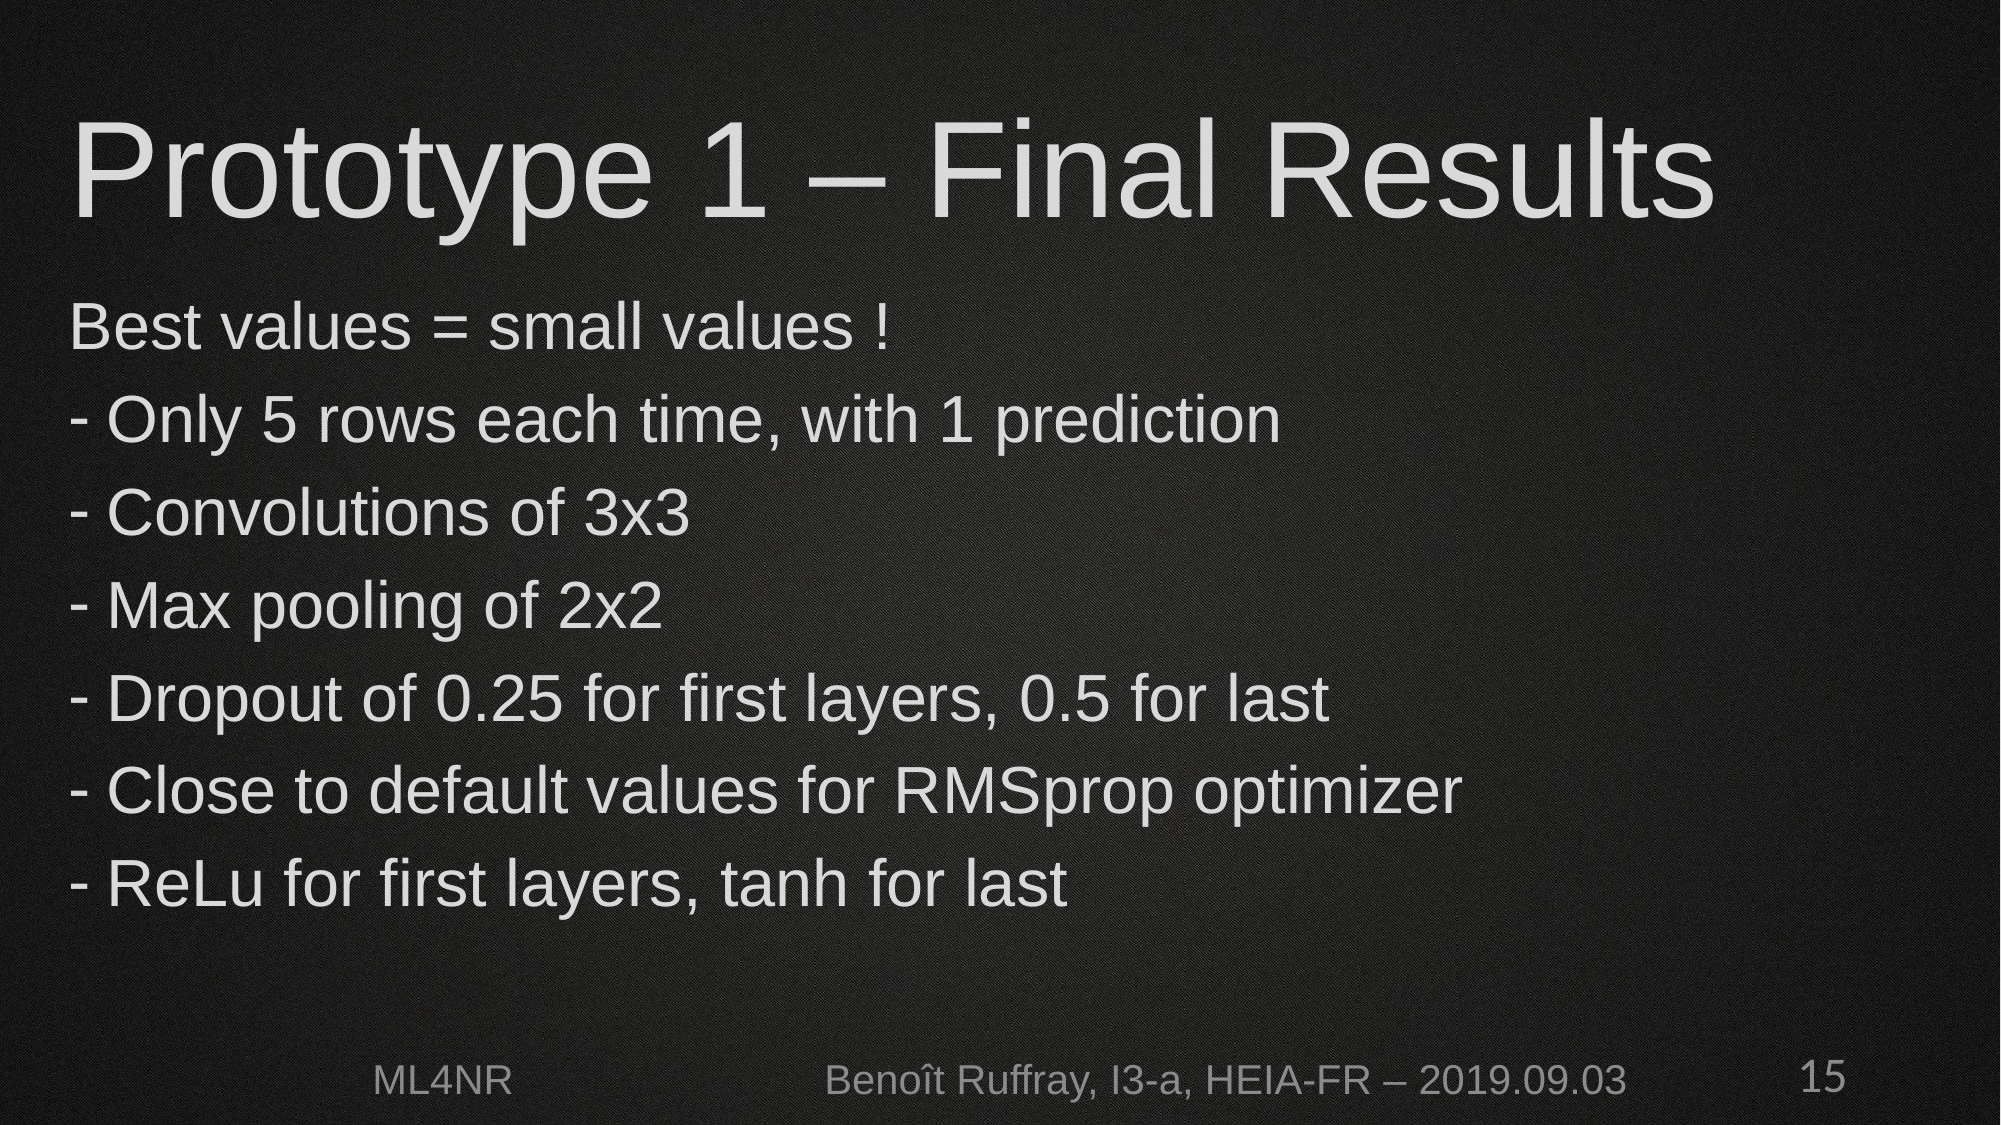

# Prototype 1 – Final Results
Best values = small values !
Only 5 rows each time, with 1 prediction
Convolutions of 3x3
Max pooling of 2x2
Dropout of 0.25 for first layers, 0.5 for last
Close to default values for RMSprop optimizer
ReLu for first layers, tanh for last
ML4NR                           Benoît Ruffray, I3-a, HEIA-FR – 2019.09.03
15